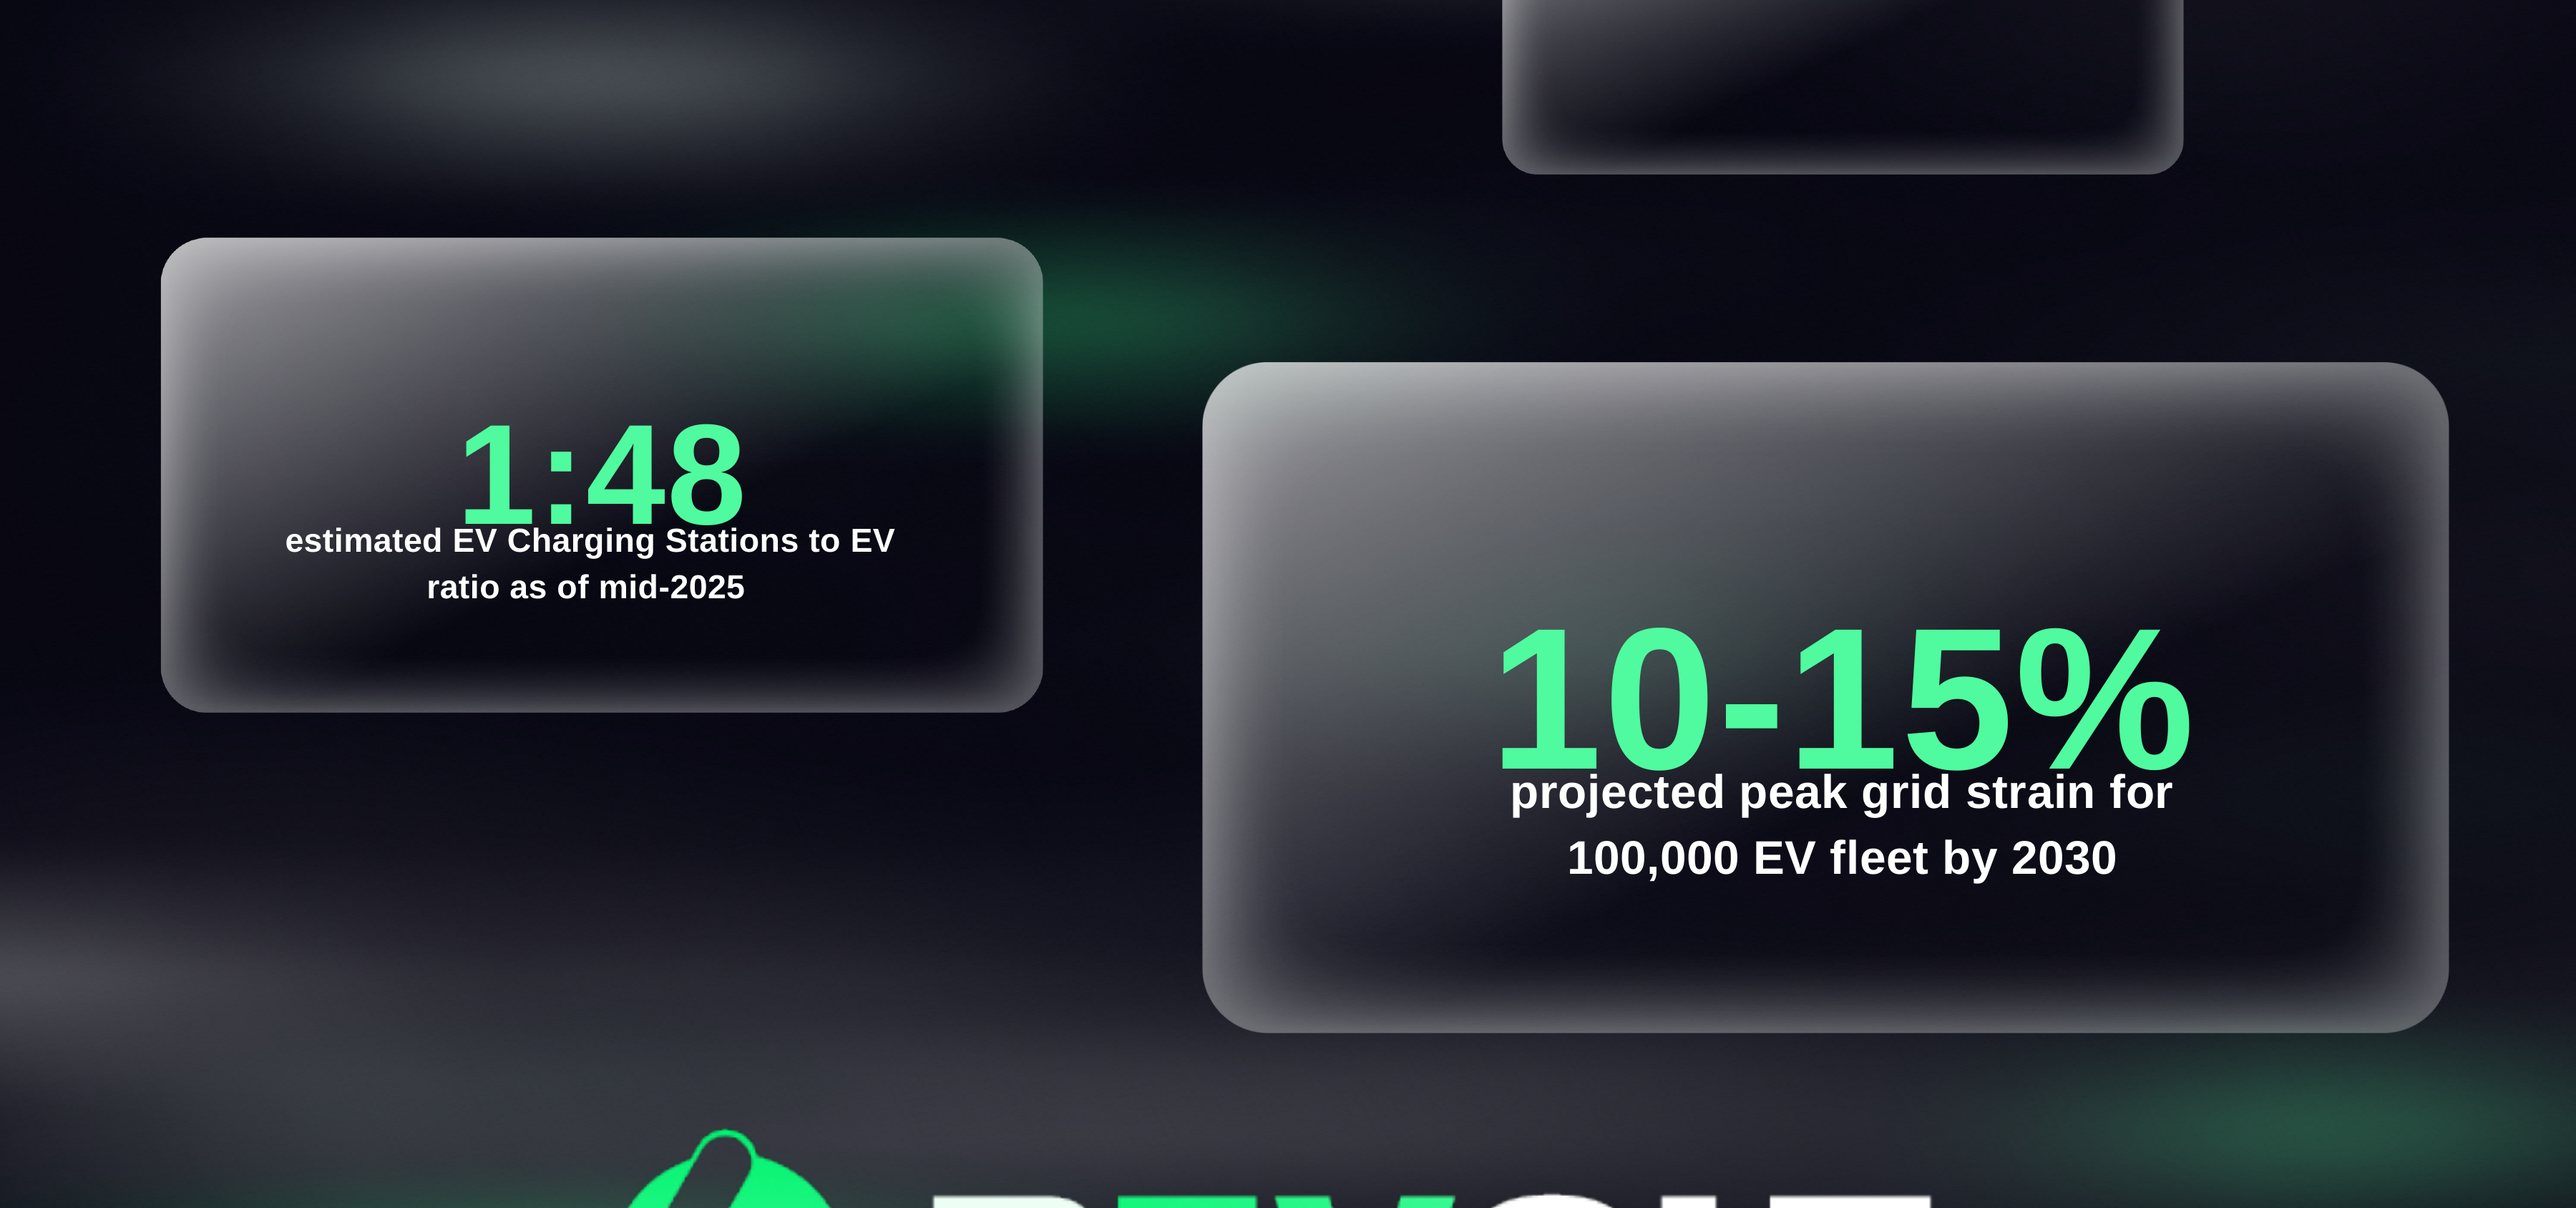

1:48

estimated EV Charging Stations to EV ratio as of mid-2025
10-15%
projected peak grid strain for 100,000 EV fleet by 2030

Charging the Future of Electric Vehicles